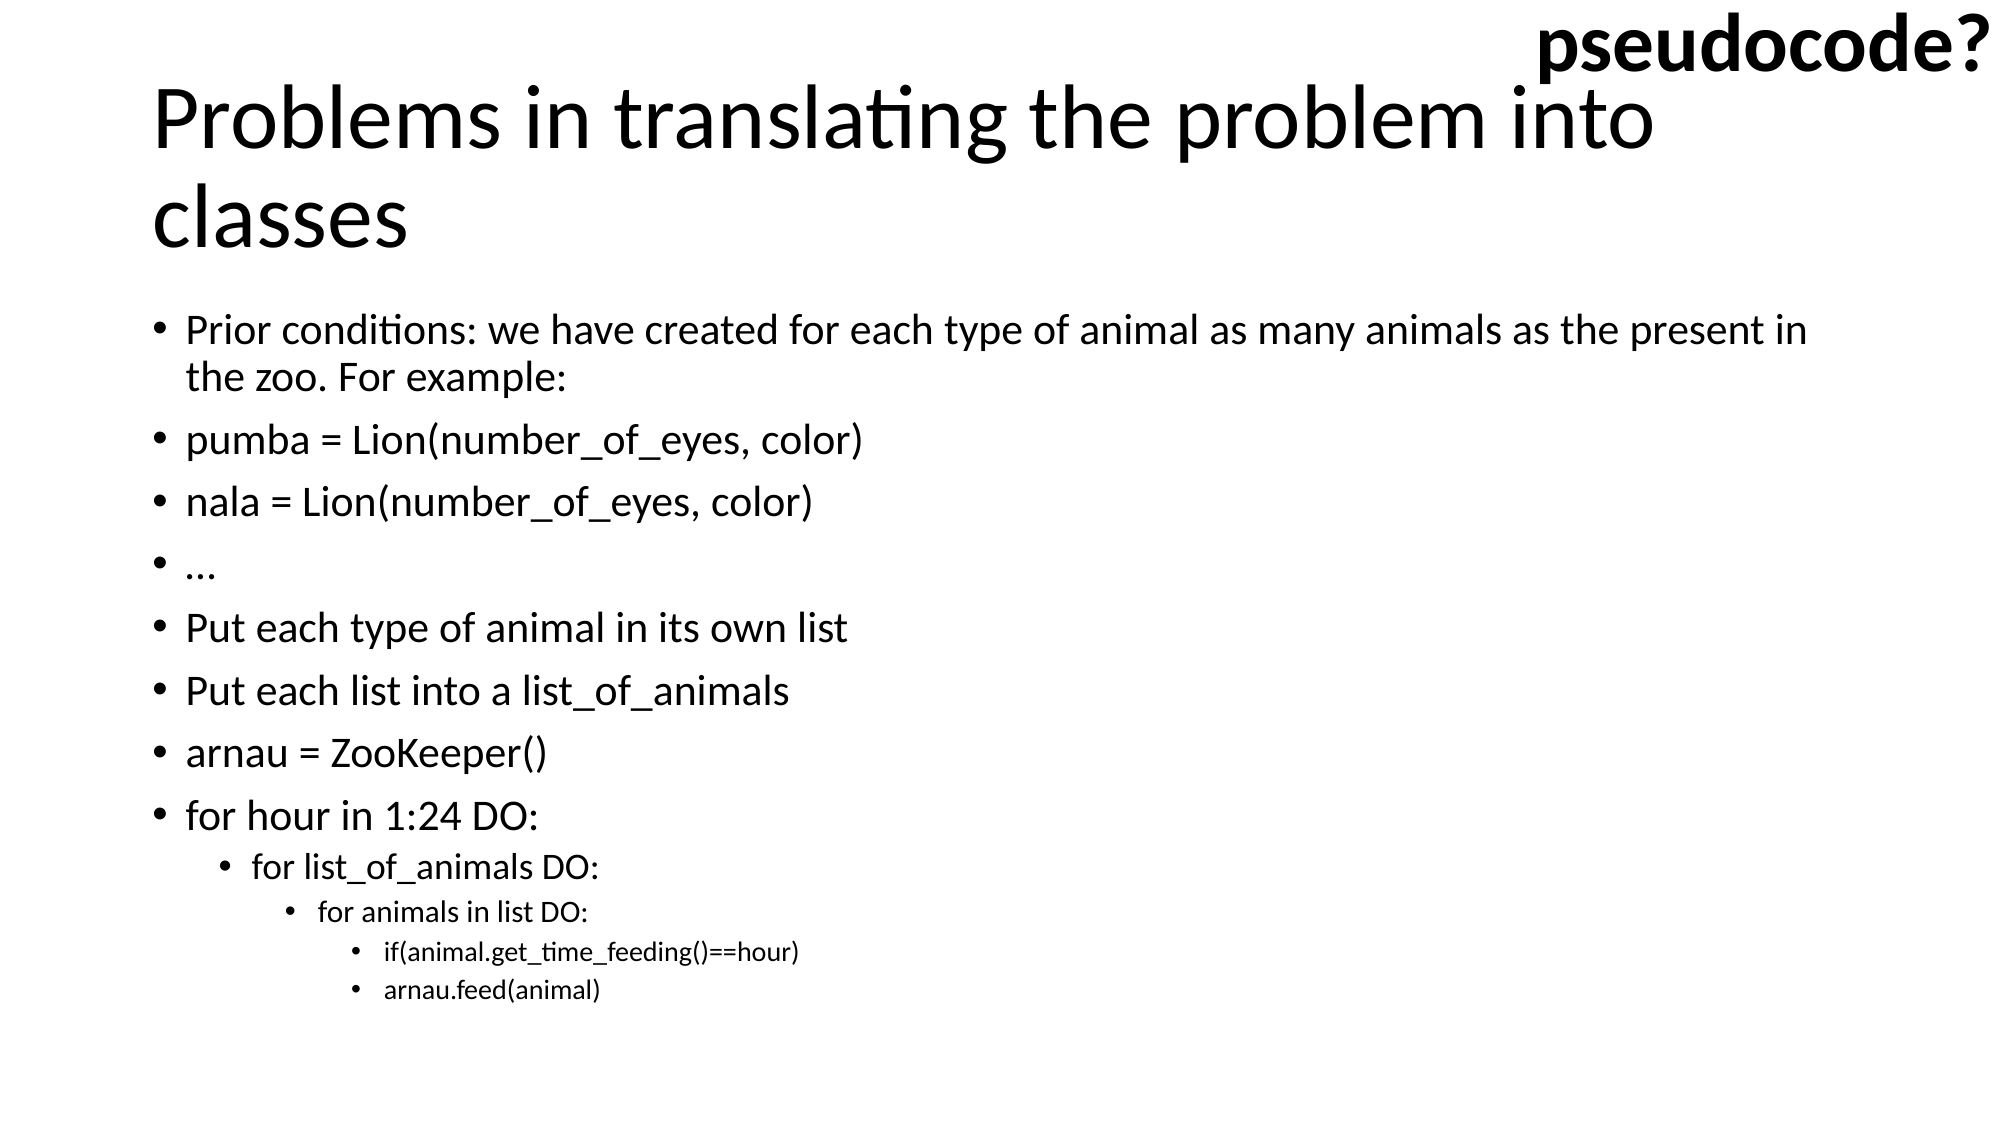

pseudocode?
# Problems in translating the problem into classes
Prior conditions: we have created for each type of animal as many animals as the present in the zoo. For example:
pumba = Lion(number_of_eyes, color)
nala = Lion(number_of_eyes, color)
…
Put each type of animal in its own list
Put each list into a list_of_animals
arnau = ZooKeeper()
for hour in 1:24 DO:
for list_of_animals DO:
for animals in list DO:
if(animal.get_time_feeding()==hour)
arnau.feed(animal)